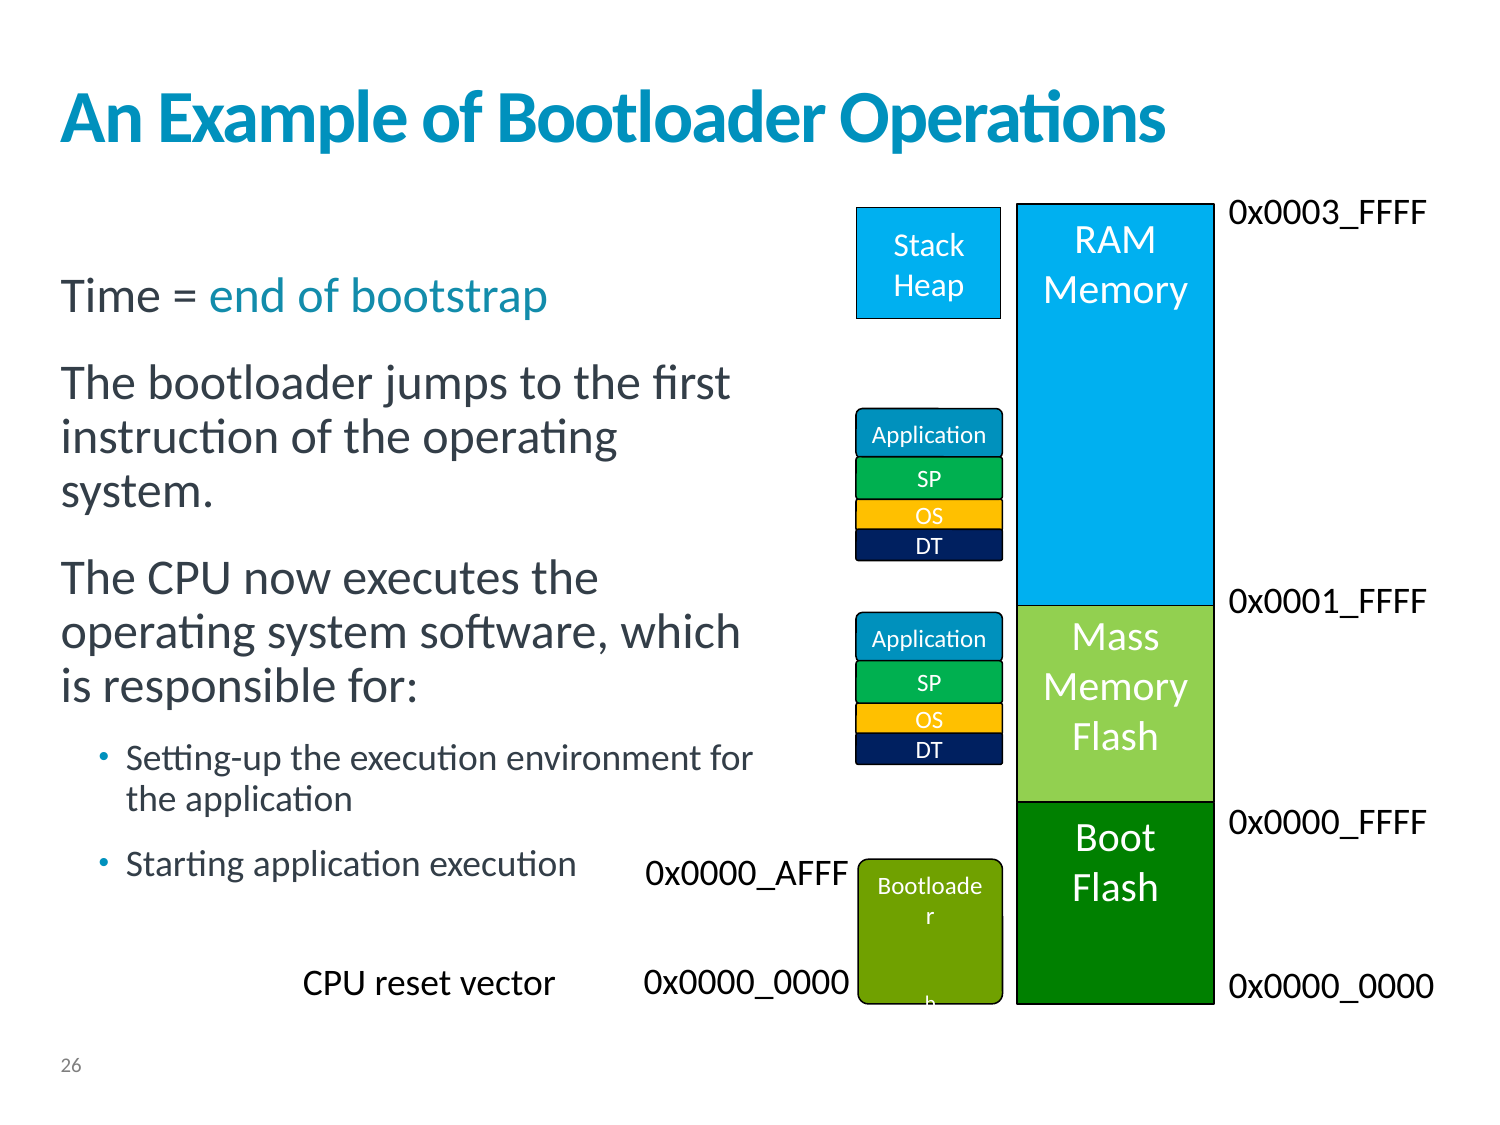

# An Example of Bootloader Operations
0x0003_FFFF

RAM
Memory

Mass Memory
Flash

Boot Flash
Stack
Heap
Time = end of bootstrap
The bootloader jumps to the first instruction of the operating system.
The CPU now executes the operating system software, which is responsible for:
Setting-up the execution environment for the application
Starting application execution

Application

SP
OS

DT

0x0001_FFFF

Application

SP
OS

DT

0x0000_FFFF
0x0000_AFFF

Bootloader

b 0x0000_0FFF
0x0000_0000
CPU reset vector
0x0000_0000
26